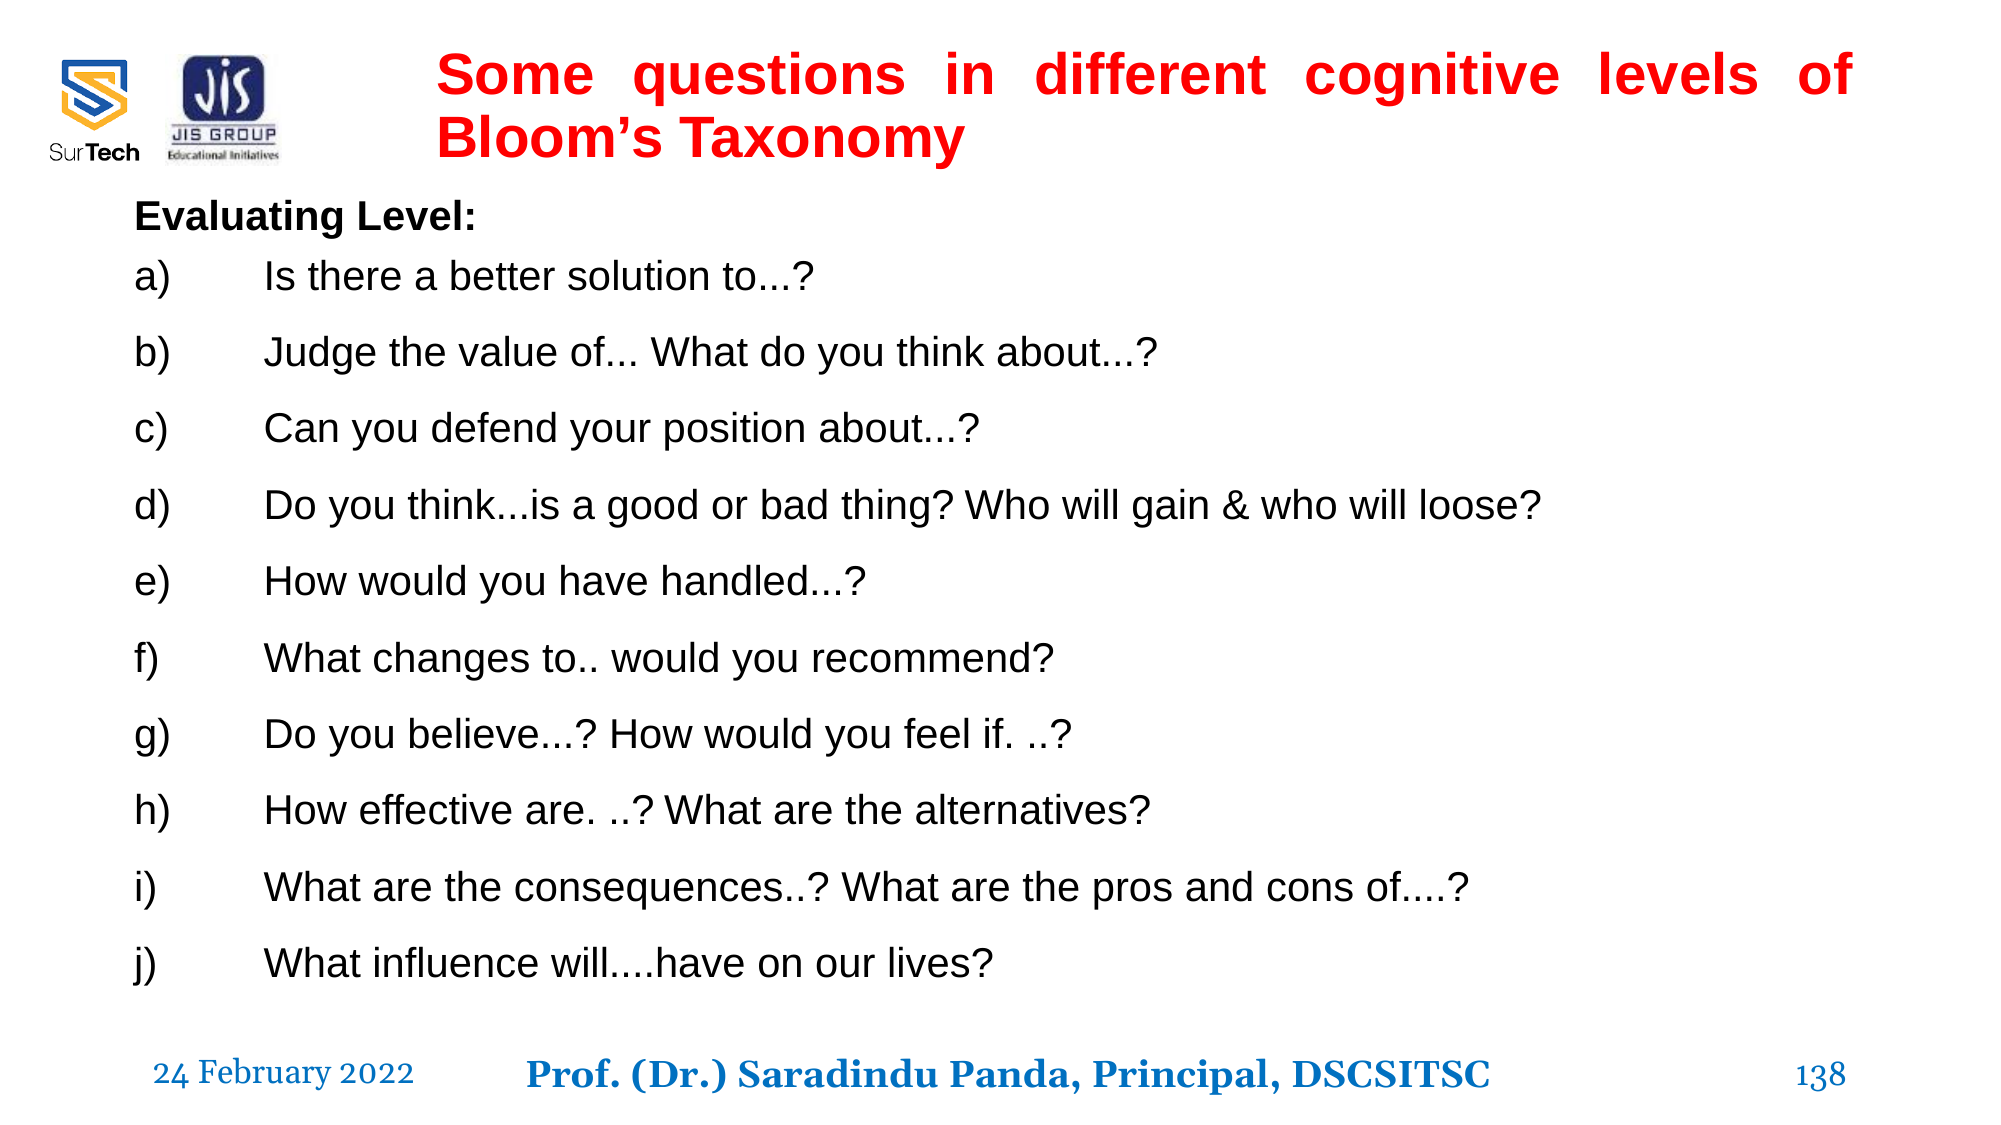

Some questions in different cognitive levels of Bloom’s Taxonomy
Evaluating Level:
 	Is there a better solution to...?
	Judge the value of... What do you think about...?
 	Can you defend your position about...?
	Do you think...is a good or bad thing? Who will gain & who will loose?
 	How would you have handled...?
 	What changes to.. would you recommend?
	Do you believe...? How would you feel if. ..?
	How effective are. ..? What are the alternatives?
 	What are the consequences..? What are the pros and cons of....?
 	What influence will....have on our lives?
24 February 2022
Prof. (Dr.) Saradindu Panda, Principal, DSCSITSC
138